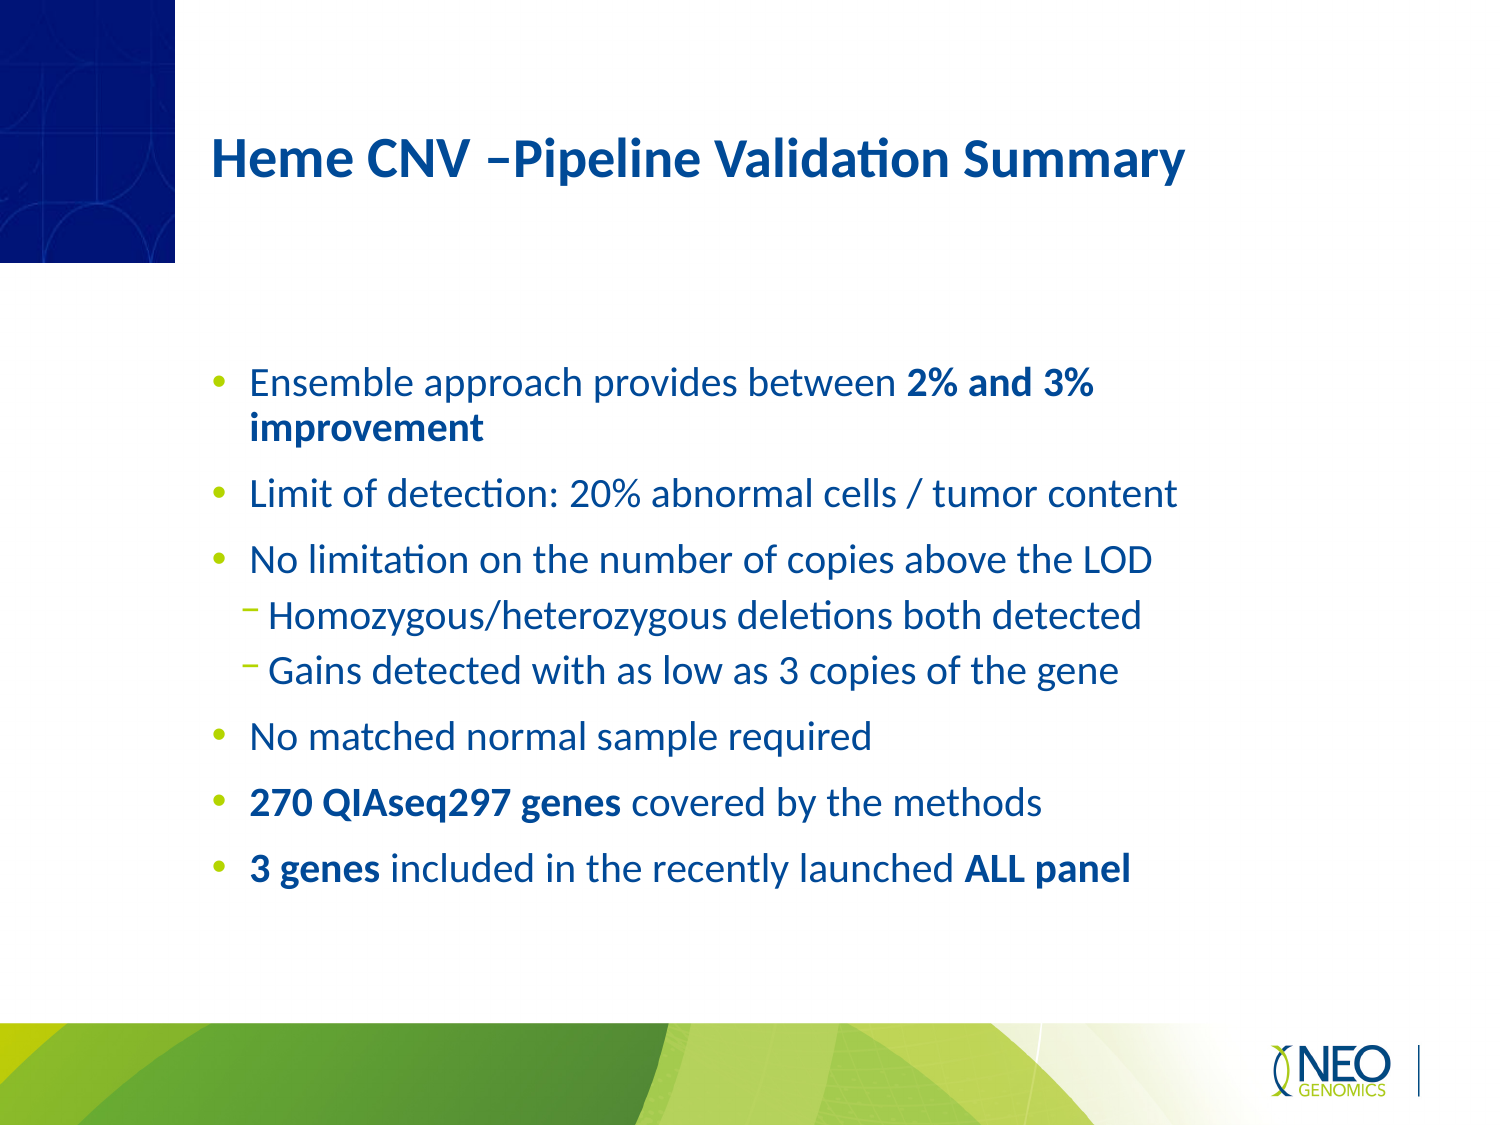

# Heme CNV –Pipeline Validation Summary
Ensemble approach provides between 2% and 3% improvement
Limit of detection: 20% abnormal cells / tumor content
No limitation on the number of copies above the LOD
Homozygous/heterozygous deletions both detected
Gains detected with as low as 3 copies of the gene
No matched normal sample required
270 QIAseq297 genes covered by the methods
3 genes included in the recently launched ALL panel